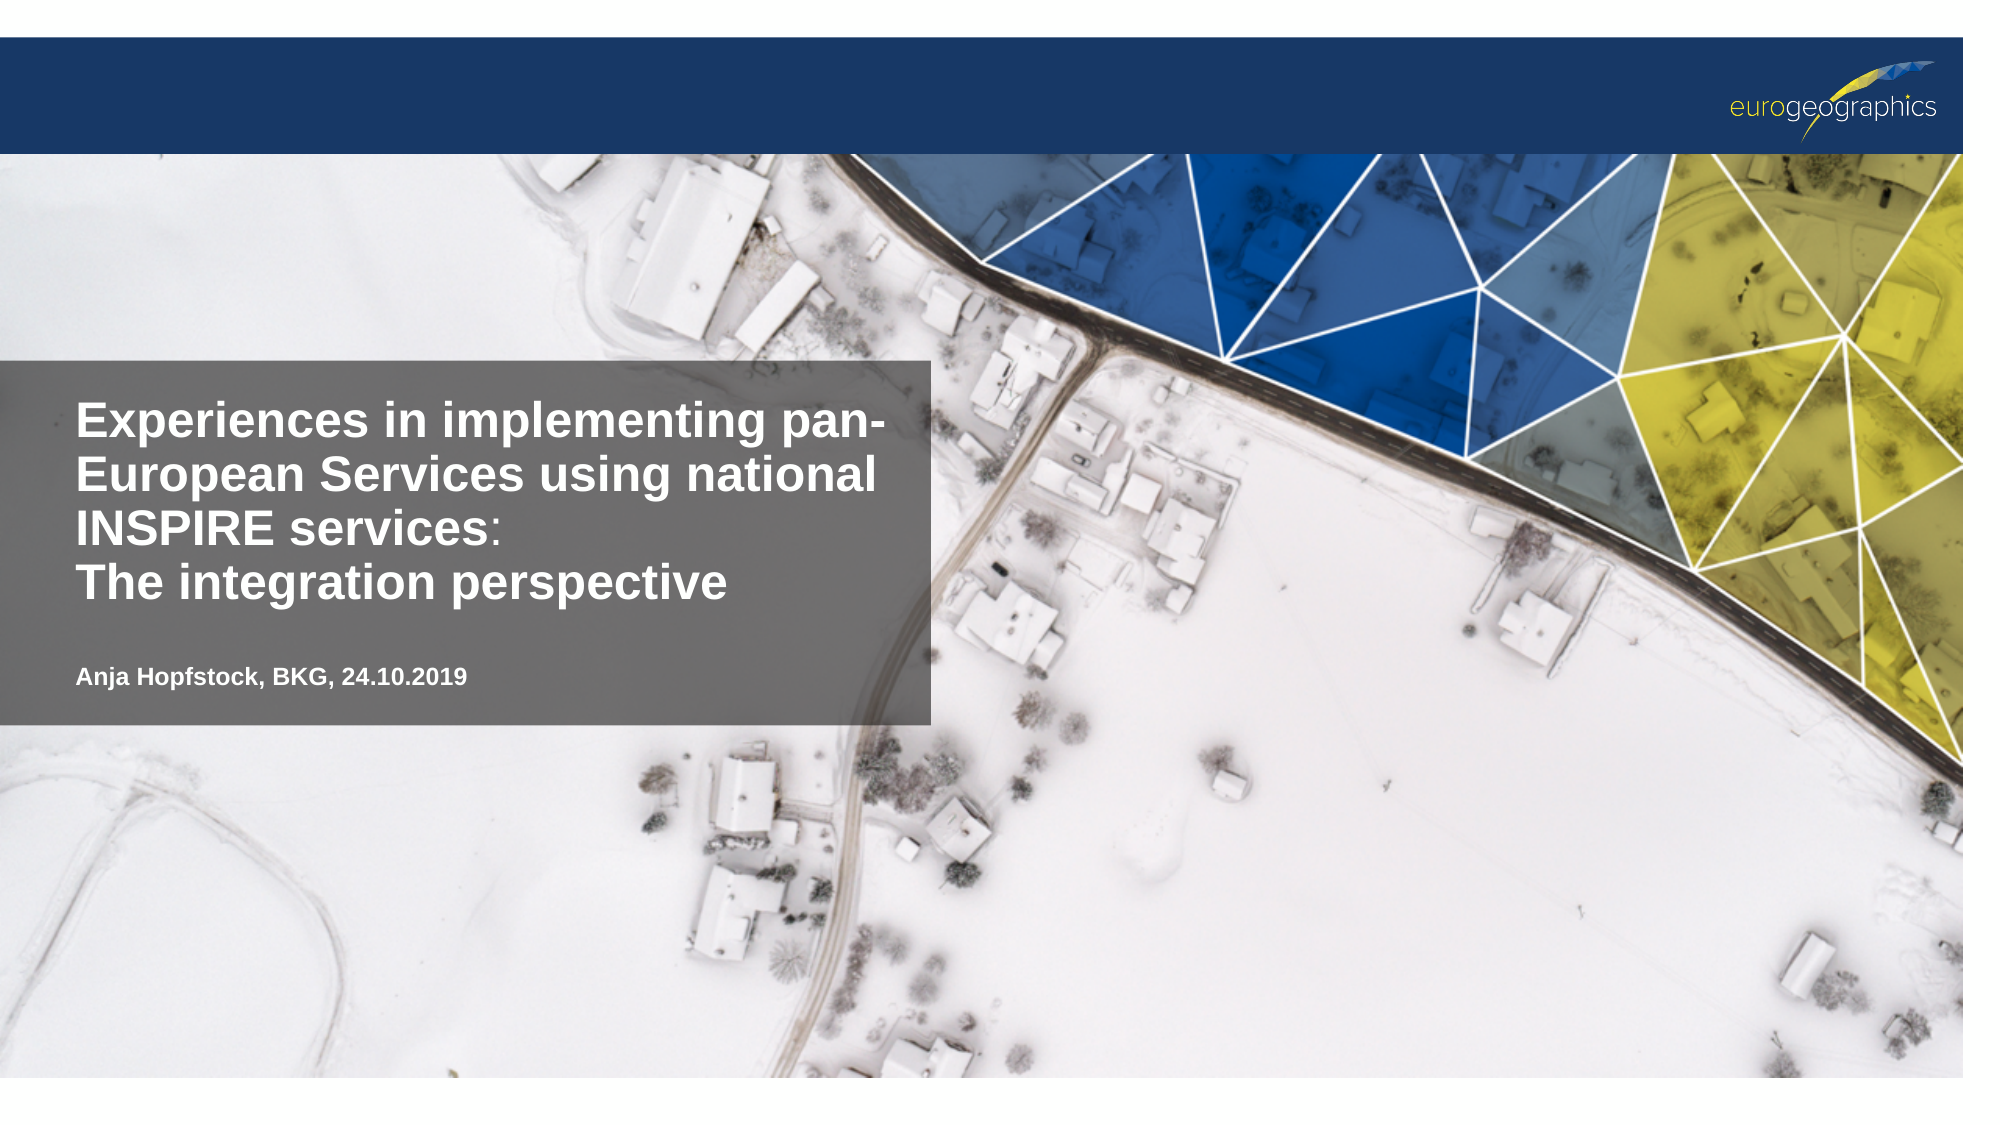

# Experiences in implementing pan-European Services using national INSPIRE services: The integration perspective Anja Hopfstock, BKG, 24.10.2019